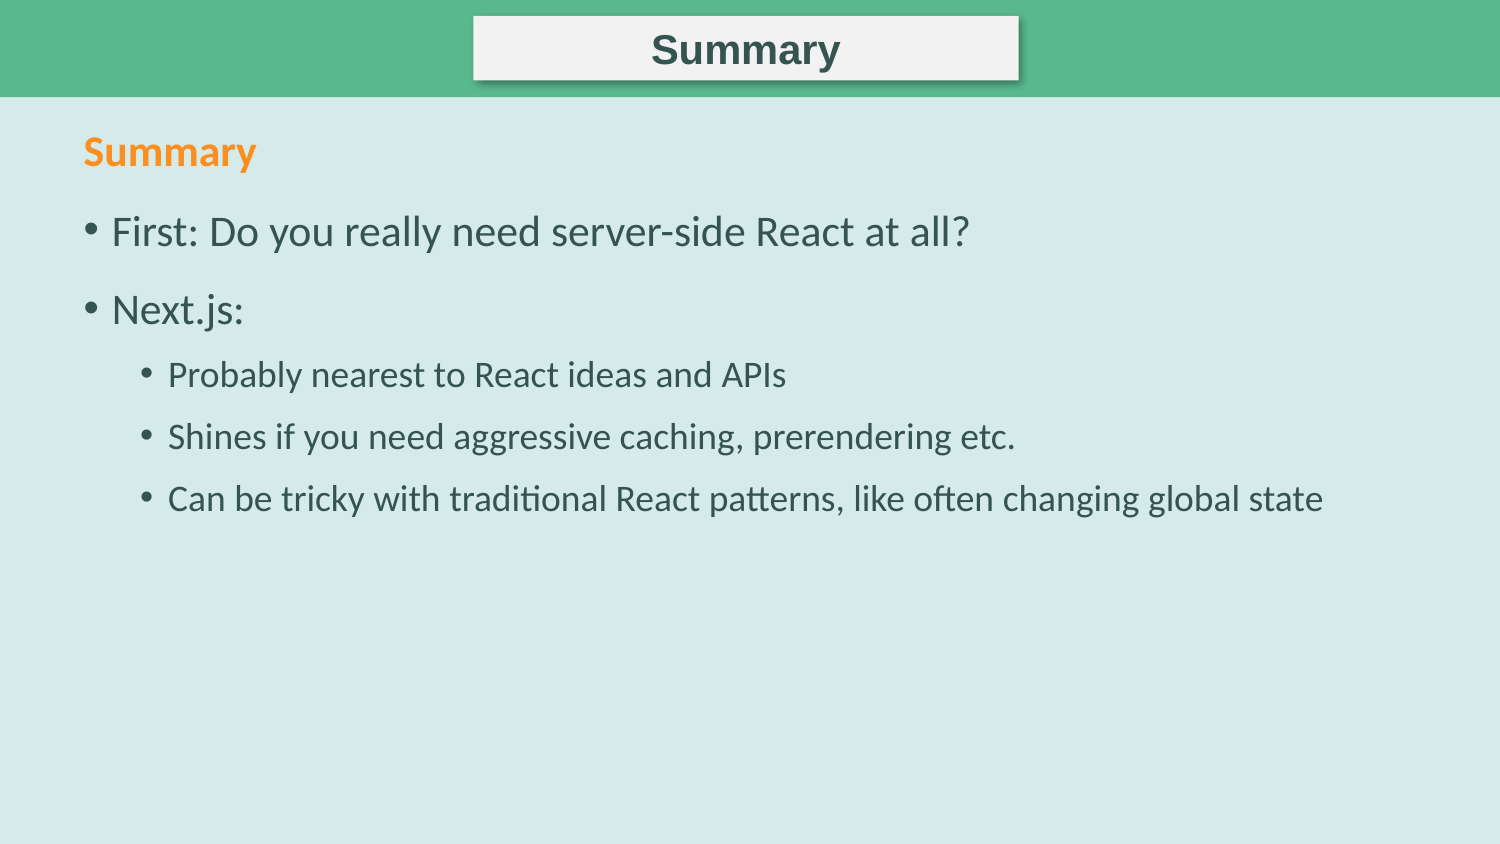

# Server side rendering (SSR)
Summary
Summary
First: Do you really need server-side React at all?
Next.js:
Probably nearest to React ideas and APIs
Shines if you need aggressive caching, prerendering etc.
Can be tricky with traditional React patterns, like often changing global state